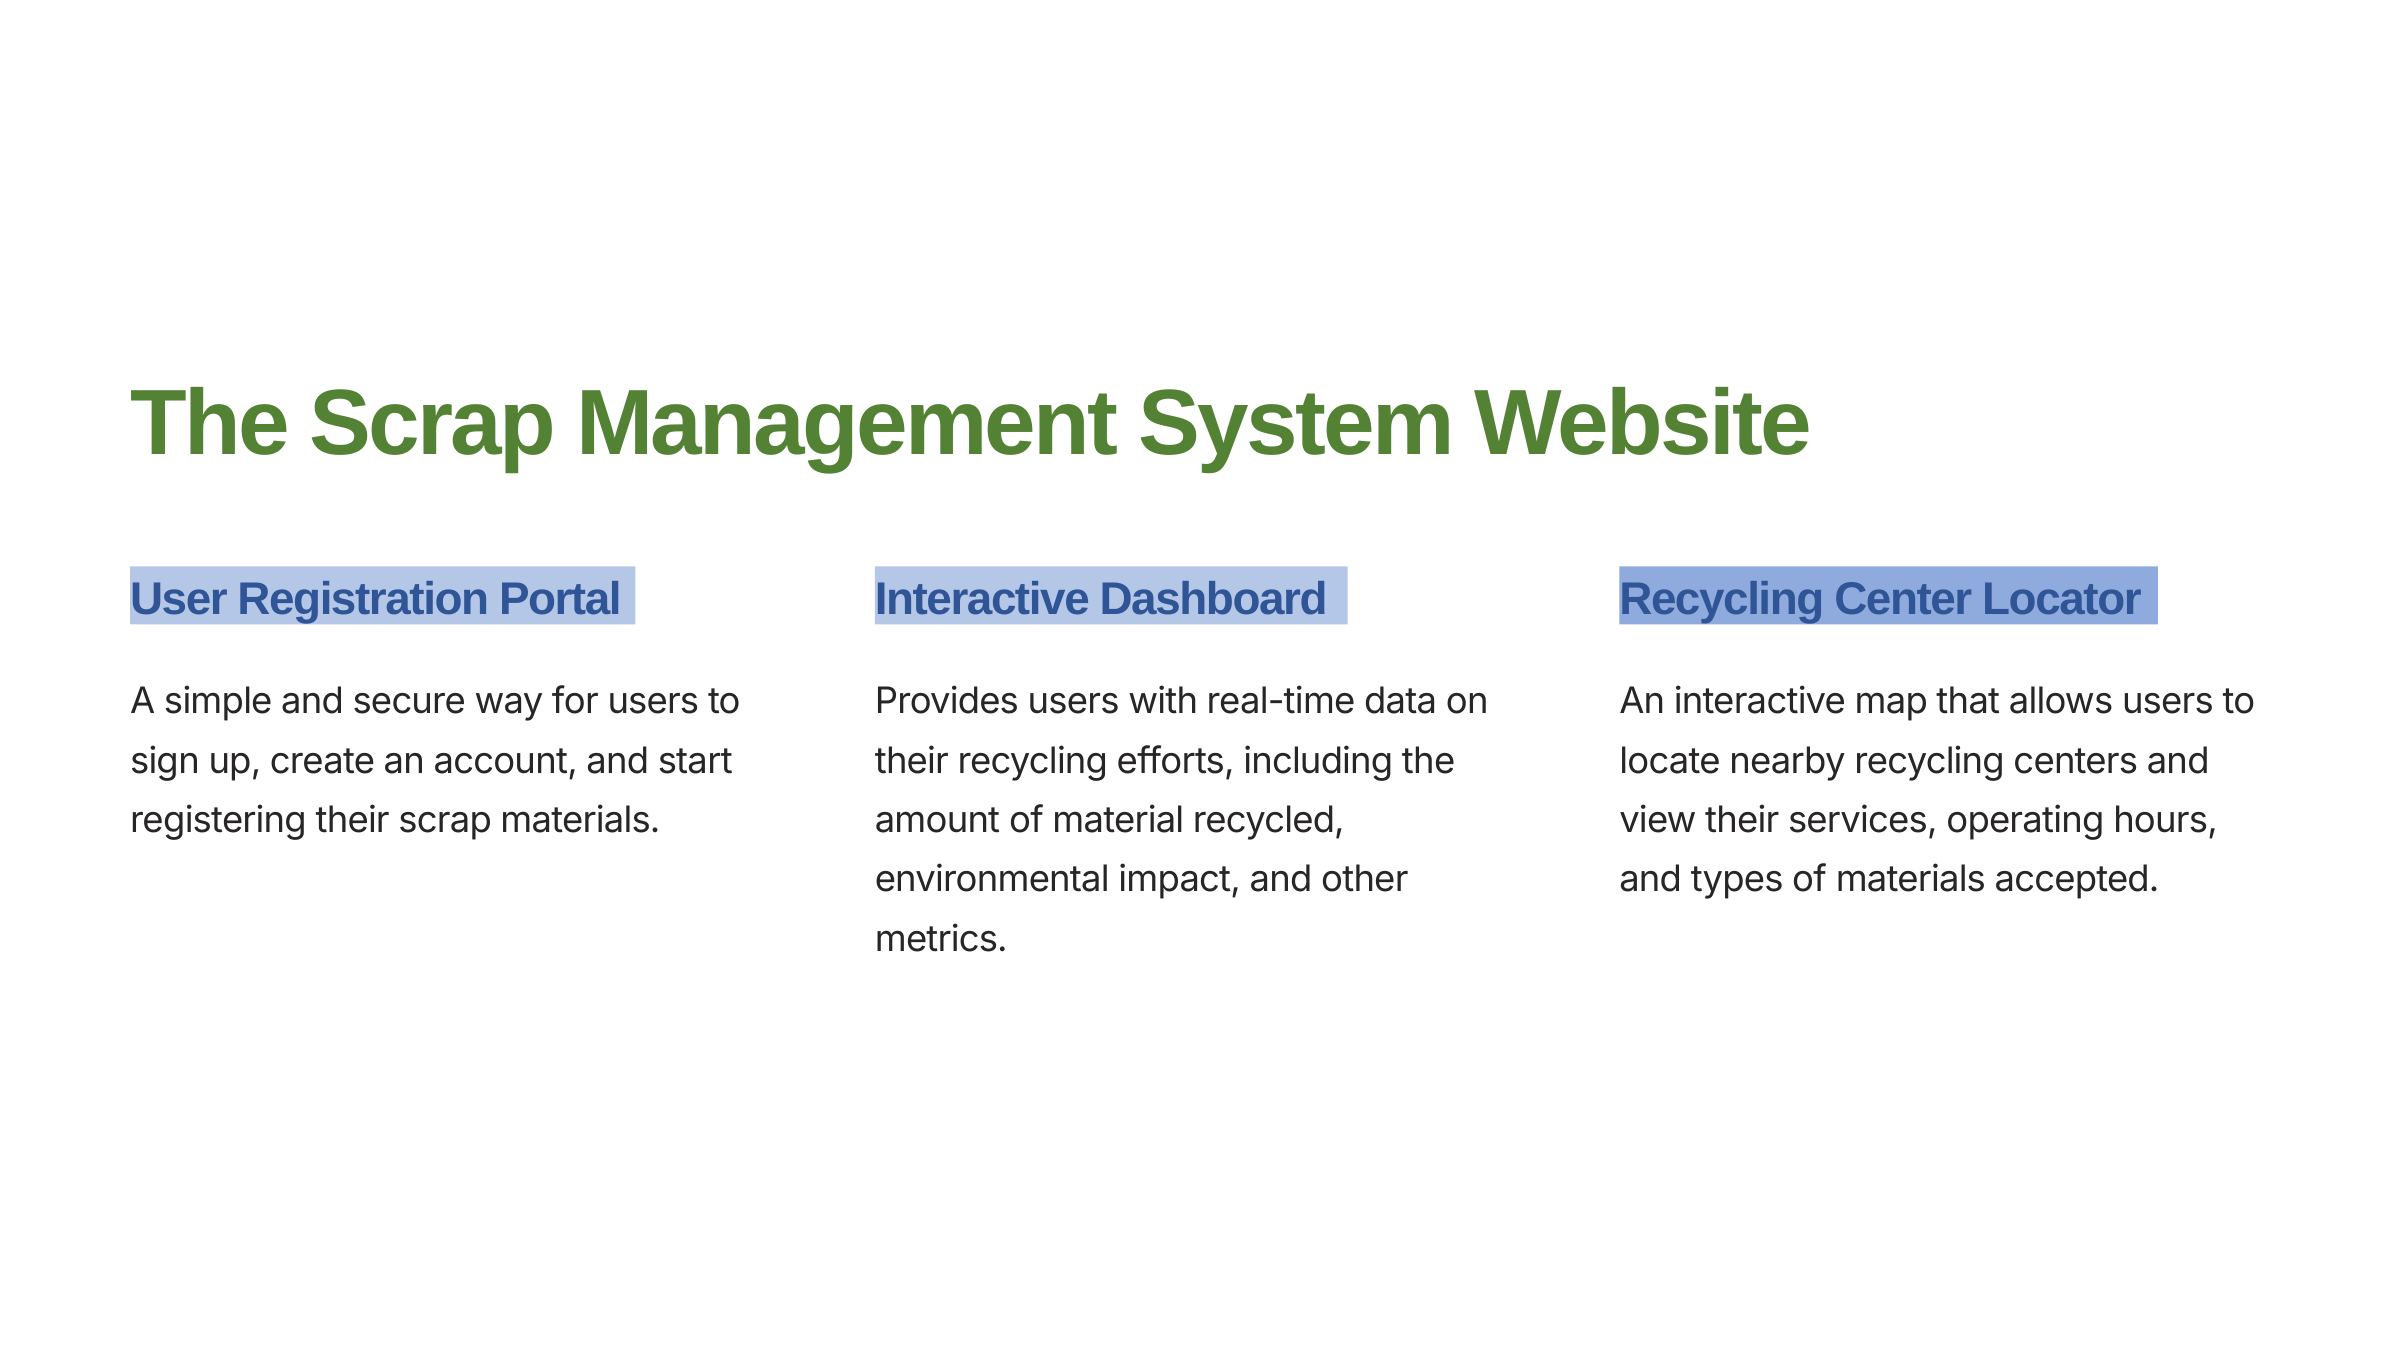

The Scrap Management System Website
User Registration Portal
Interactive Dashboard
Recycling Center Locator
A simple and secure way for users to sign up, create an account, and start registering their scrap materials.
Provides users with real-time data on their recycling efforts, including the amount of material recycled, environmental impact, and other metrics.
An interactive map that allows users to locate nearby recycling centers and view their services, operating hours, and types of materials accepted.